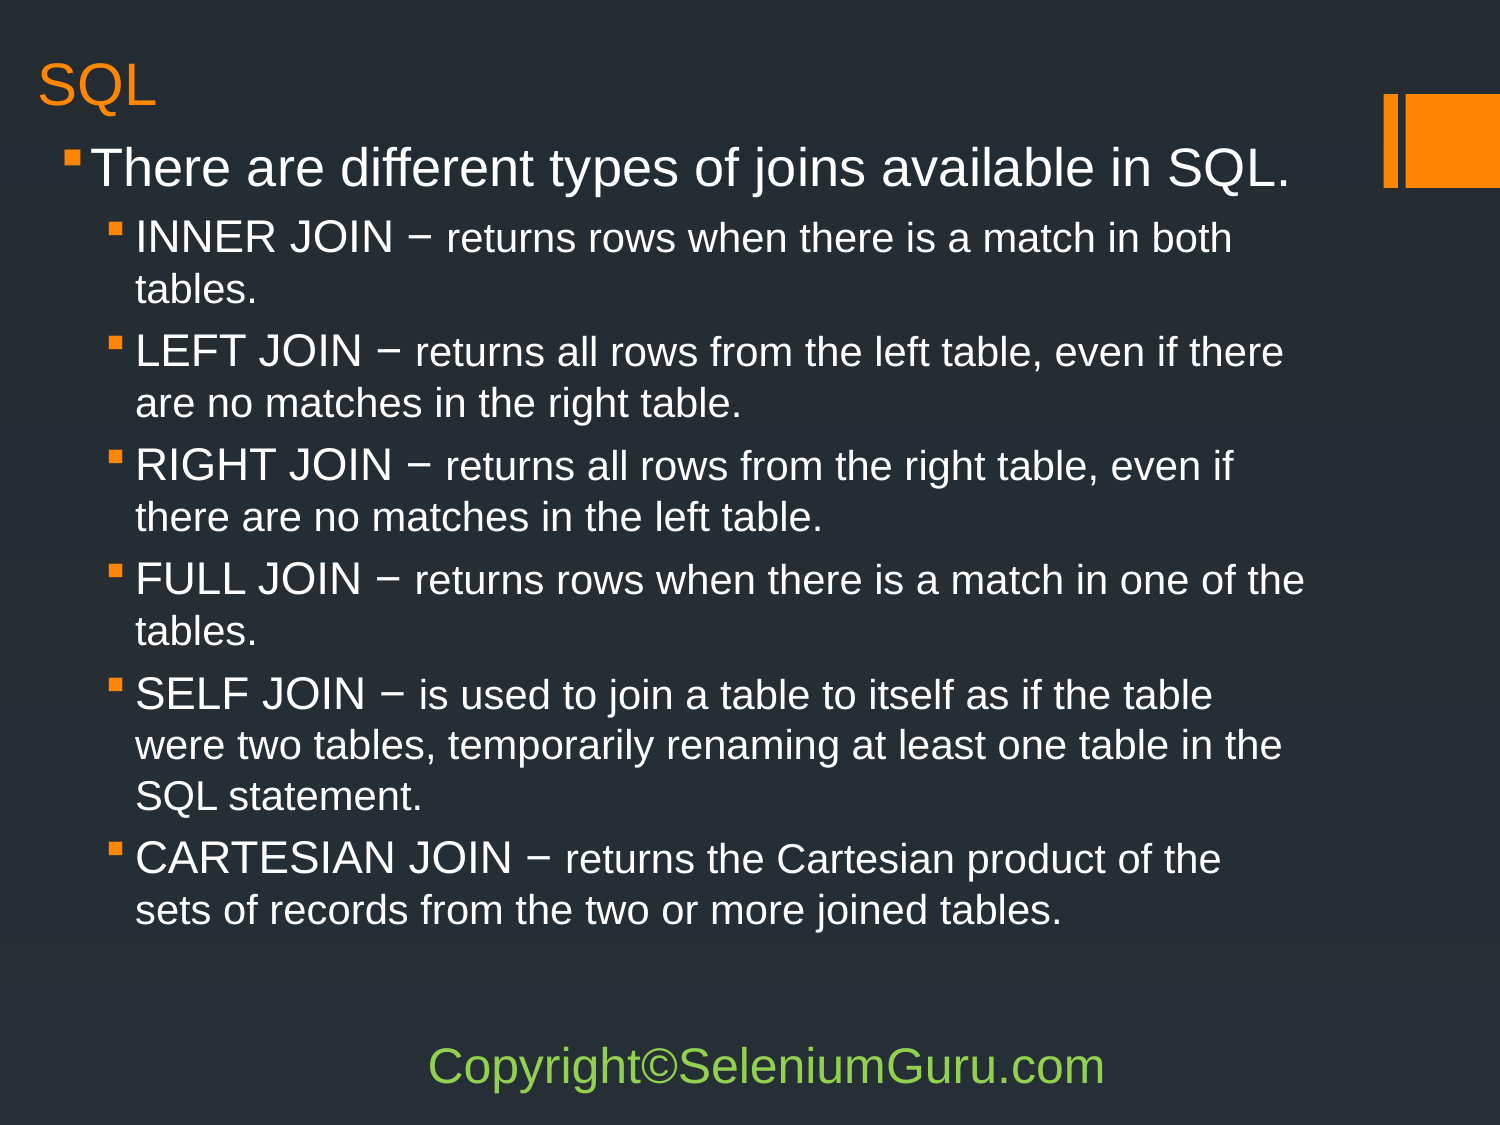

# SQL
There are different types of joins available in SQL.
INNER JOIN − returns rows when there is a match in both tables.
LEFT JOIN − returns all rows from the left table, even if there are no matches in the right table.
RIGHT JOIN − returns all rows from the right table, even if there are no matches in the left table.
FULL JOIN − returns rows when there is a match in one of the tables.
SELF JOIN − is used to join a table to itself as if the table were two tables, temporarily renaming at least one table in the SQL statement.
CARTESIAN JOIN − returns the Cartesian product of the sets of records from the two or more joined tables.

Copyright©SeleniumGuru.com